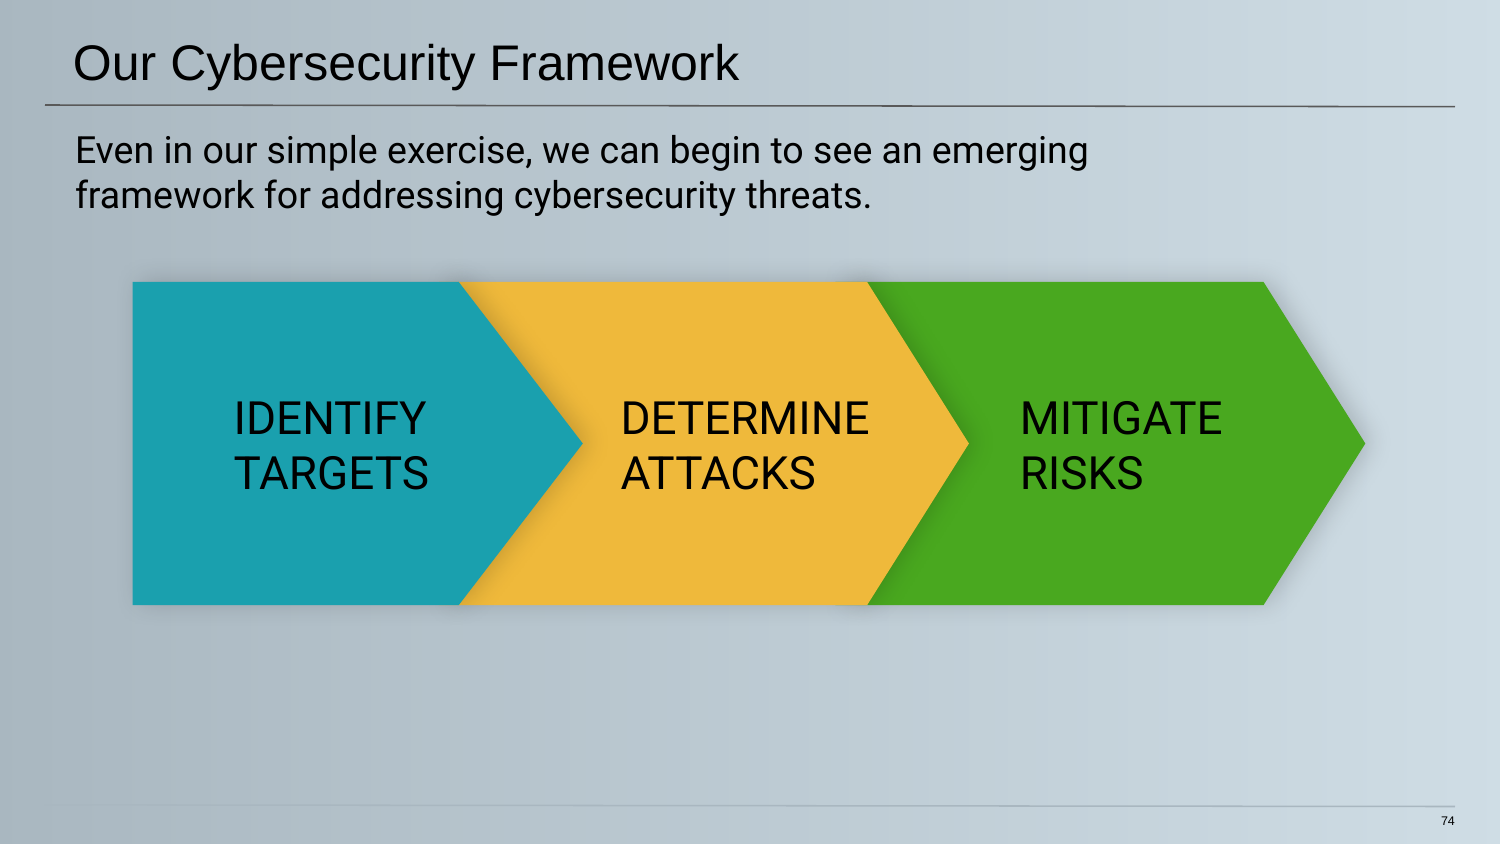

# Our Cybersecurity Framework

Even in our simple exercise, we can begin to see an emerging framework for addressing cybersecurity threats.

IDENTIFY
TARGETS
DETERMINE ATTACKS
MITIGATE RISKS
74